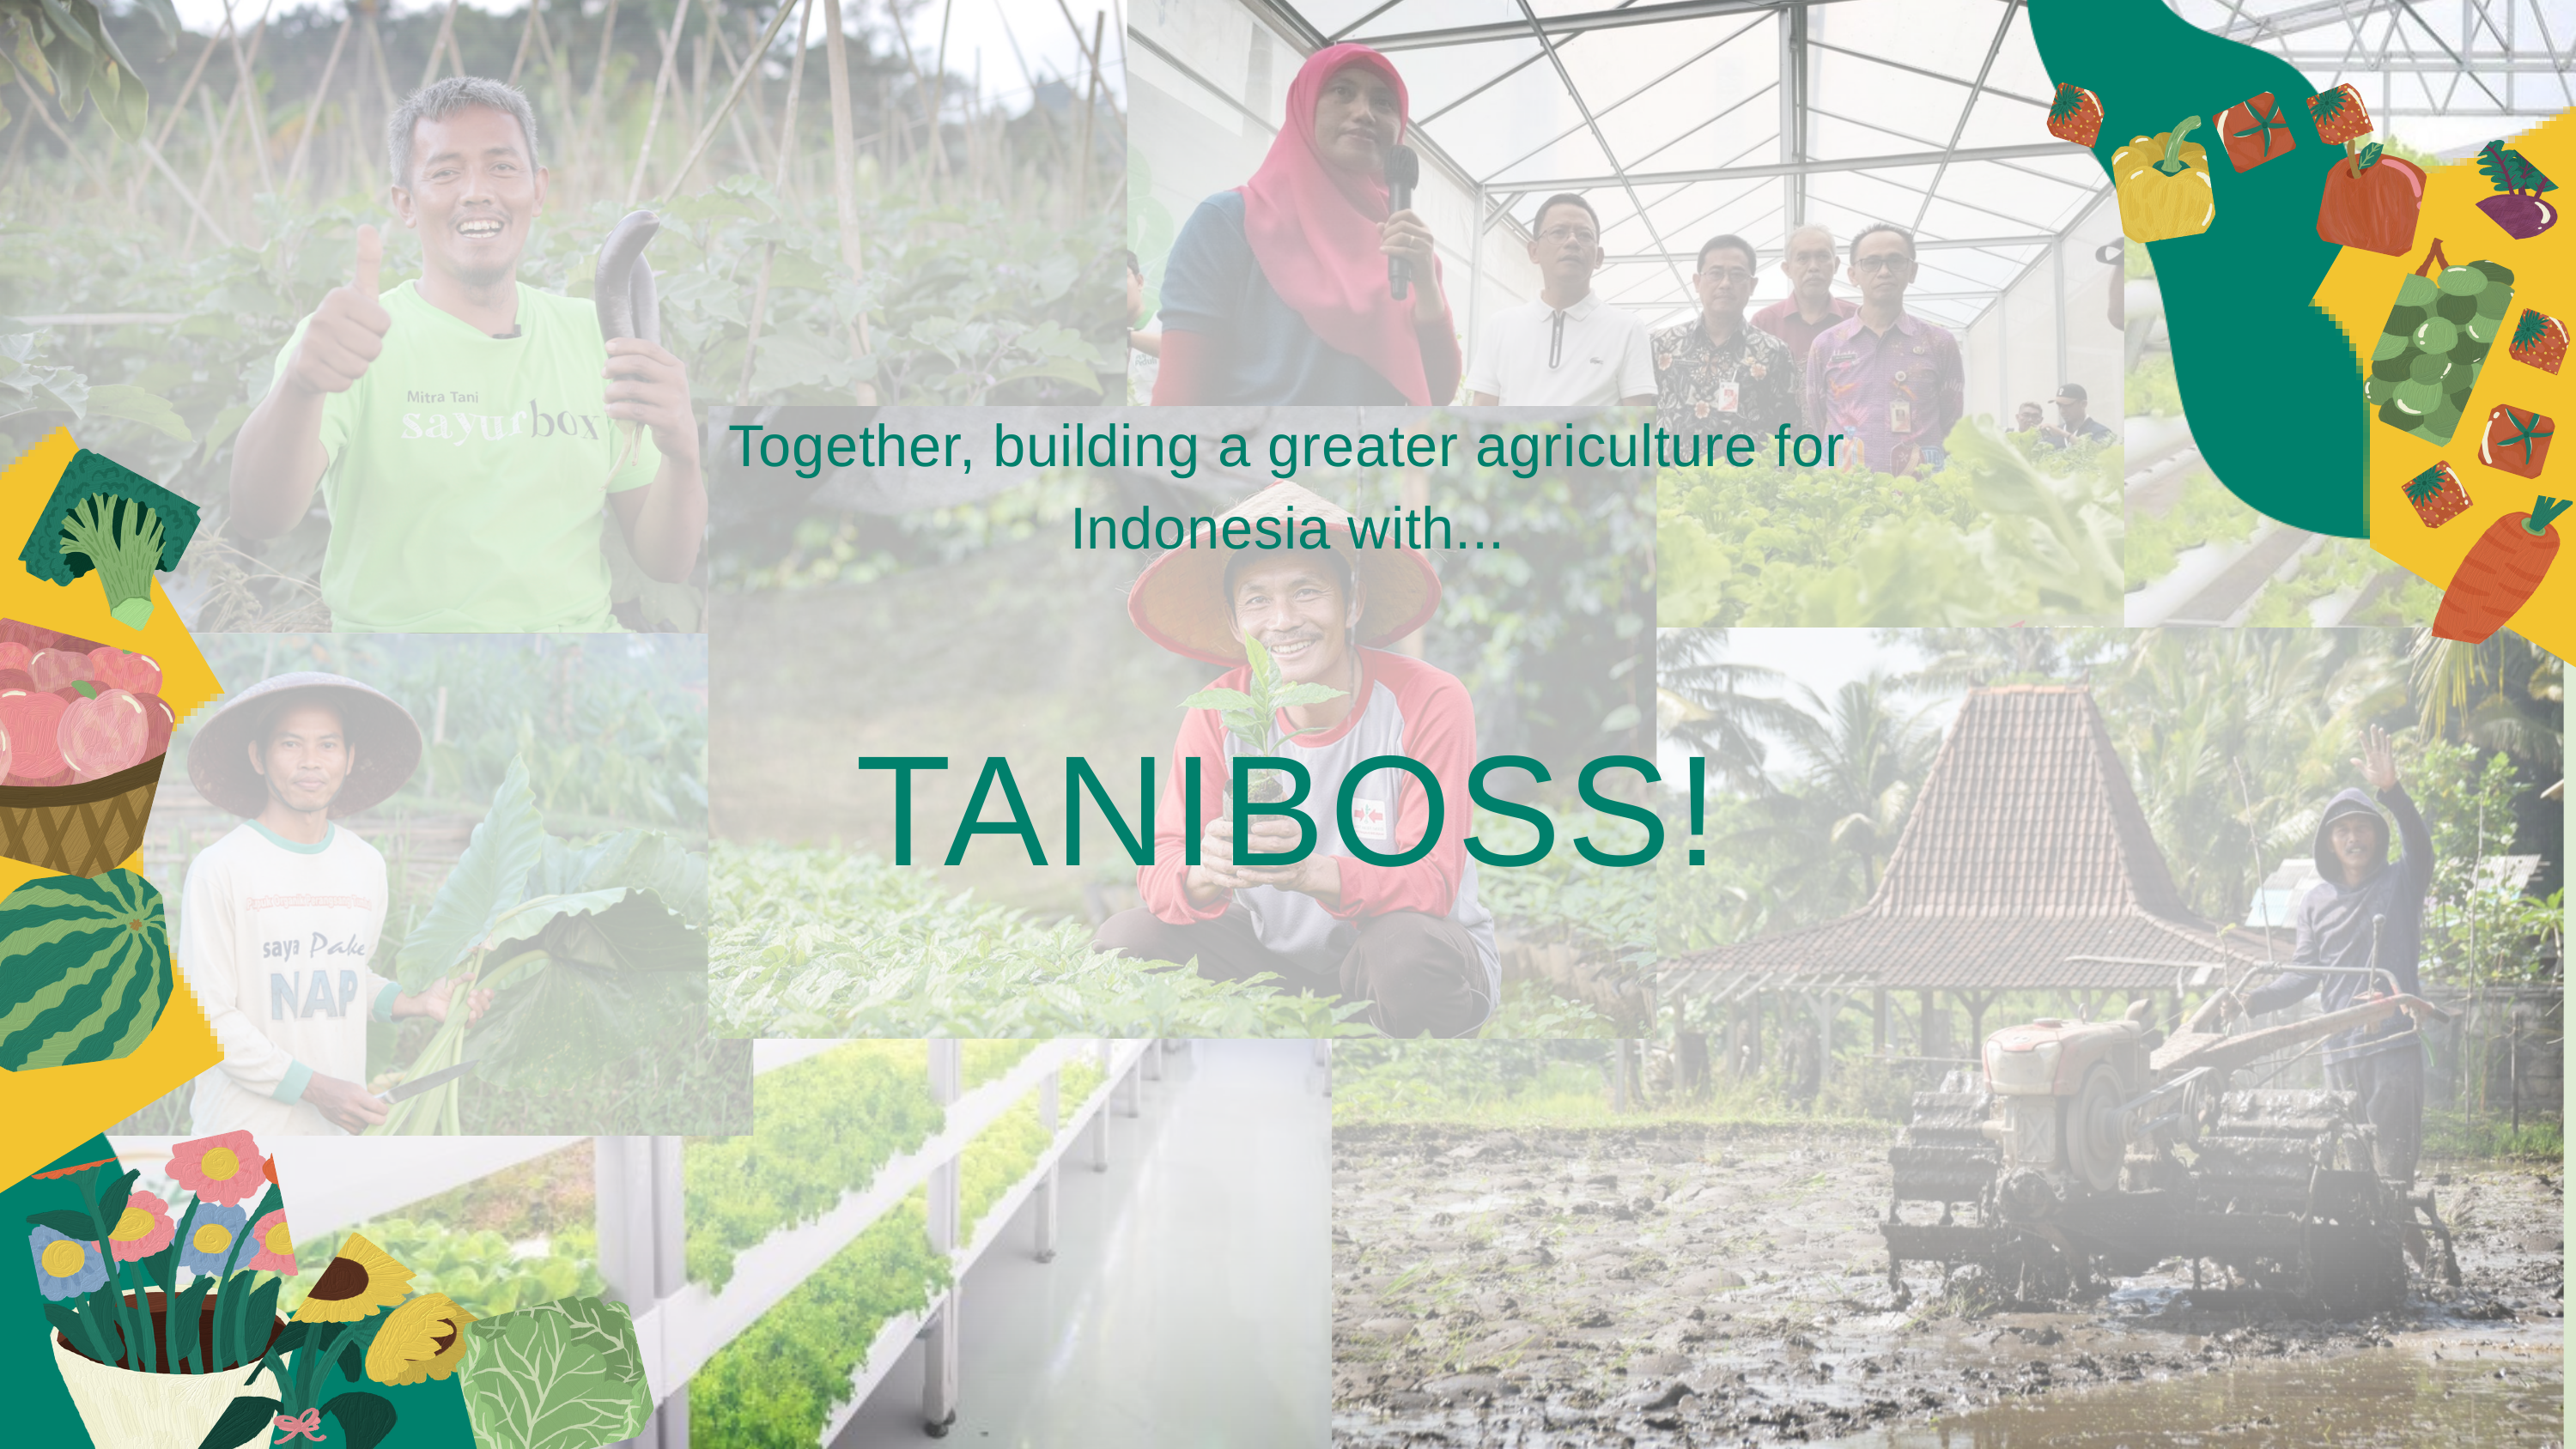

Together, building a greater agriculture for Indonesia with...

TANIBOSS!